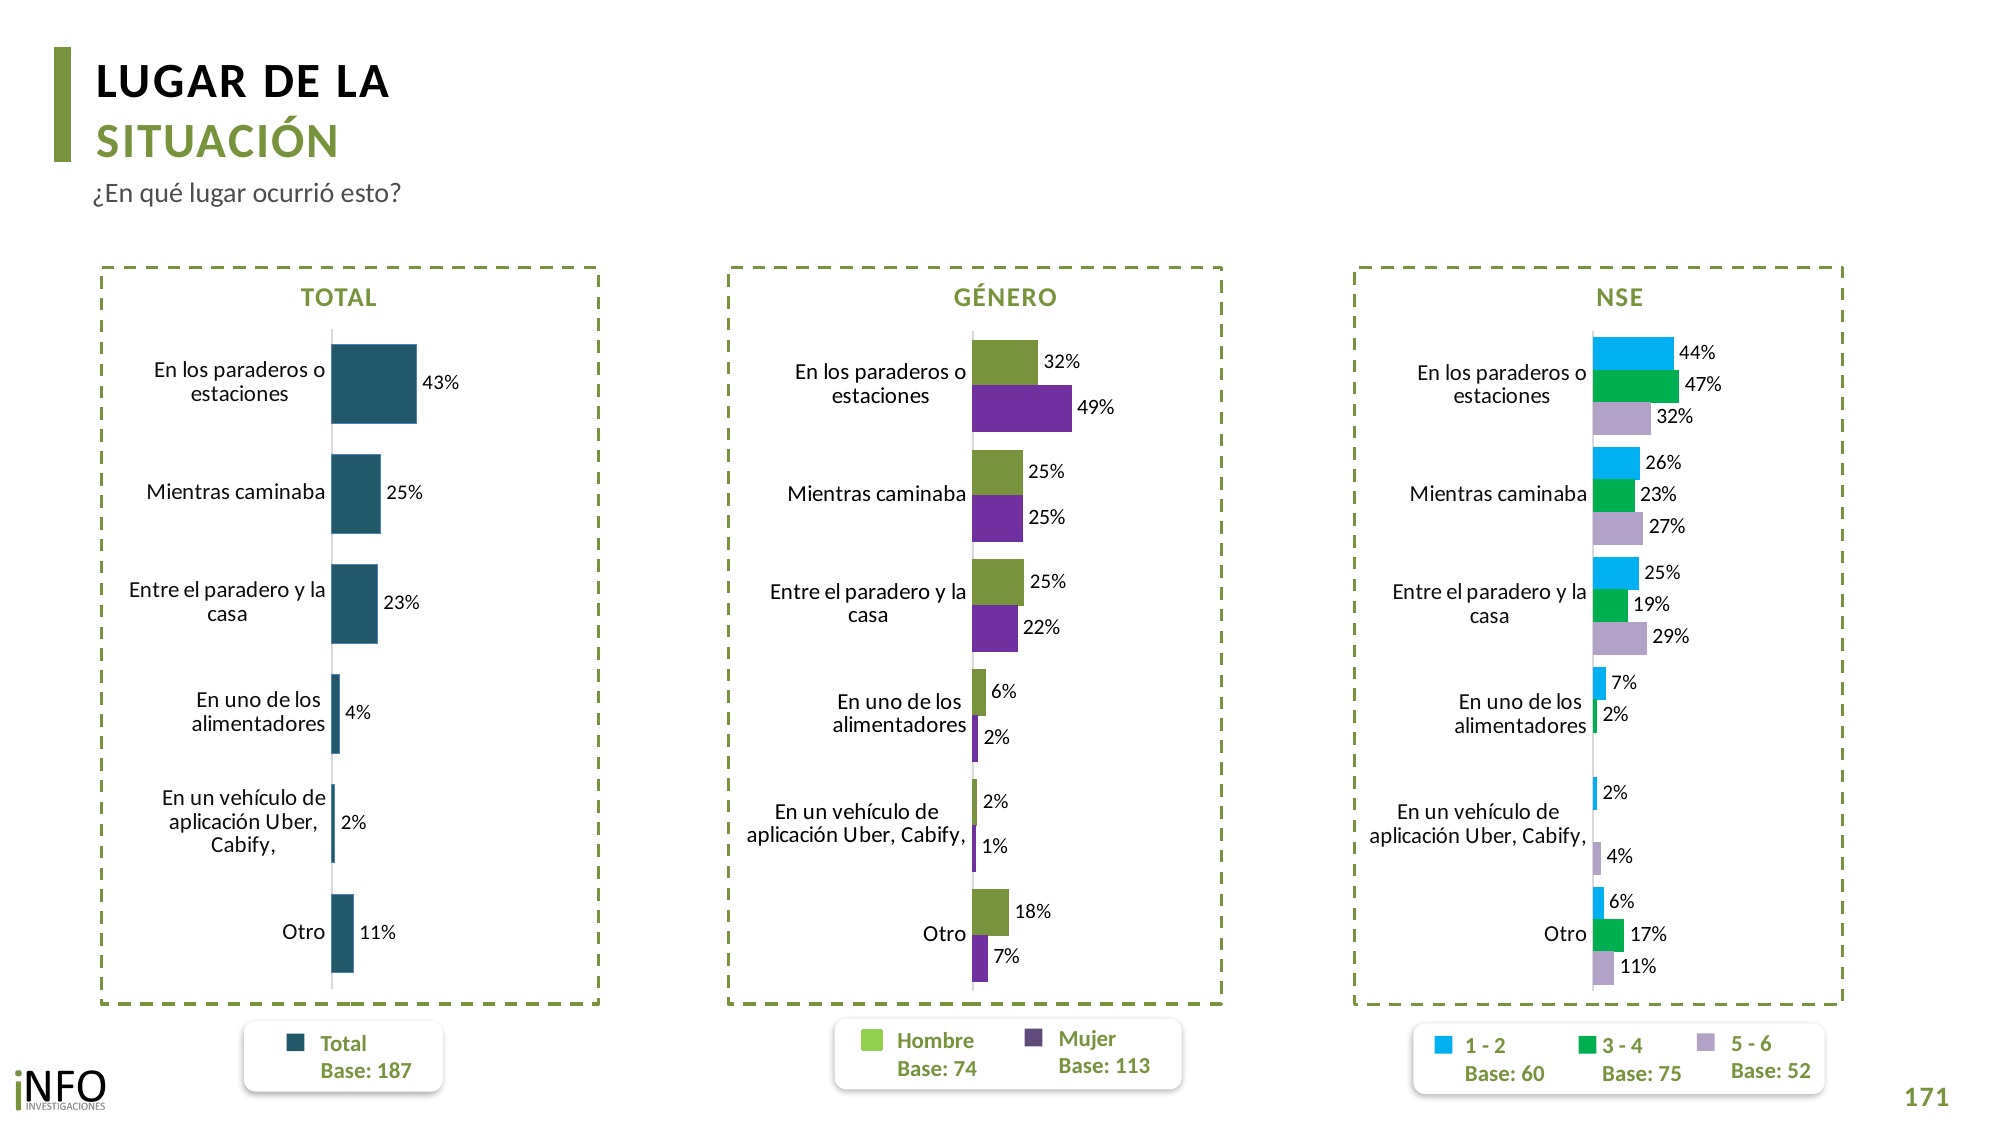

LUGAR DE LA
SITUACIÓN

¿En qué lugar ocurrió esto?

TOTAL
GÉNERO
NSE

### Chart

| Category | Total |
|---|---|
| En los paraderos o estaciones | 0.4317355499862764 |
| Mientras caminaba | 0.2468547477579589 |
| Entre el paradero y la casa | 0.23222393193113347 |
| En uno de los alimentadores | 0.037219290919683574 |
| En un vehículo de aplicación Uber, Cabify, | 0.015553448395847422 |
| Otro | 0.10978506519262897 |

### Chart

| Category | Hombre | Mujer |
|---|---|---|
| En los paraderos o estaciones | 0.3227084664869262 | 0.4897132196146453 |
| Mientras caminaba | 0.24609591611717735 | 0.24725827400814127 |
| Entre el paradero y la casa | 0.2540802383544753 | 0.22060133621970698 |
| En uno de los alimentadores | 0.06158610641928321 | 0.02426167402681666 |
| En un vehículo de aplicación Uber, Cabify, | 0.020450768217953358 | 0.012949185476971771 |
| Otro | 0.17873111999226393 | 0.07312140824562427 |

### Chart

| Category | 1 - 2 | 3 - 4 | 5 - 6 |
|---|---|---|---|
| En los paraderos o estaciones | 0.44096215822070434 | 0.4715217343894885 | 0.3162051901174801 |
| Mientras caminaba | 0.25528875634719794 | 0.22568953117669144 | 0.27383706622618526 |
| Entre el paradero y la casa | 0.24964682086829623 | 0.18643843264206886 | 0.29271708708762234 |
| En uno de los alimentadores | 0.06798690352944282 | 0.018870753095425435 | None |
| En un vehículo de aplicación Uber, Cabify, | 0.01926463687475597 | None | 0.04180711653747467 |
| Otro | 0.055679094374751464 | 0.16907574867578162 | 0.11295856505350438 |
Mujer
Base: 113

Hombre
Base: 74

5 - 6
Base: 52

1 - 2
Base: 60
3 - 4
Base: 75

Total
Base: 187

171